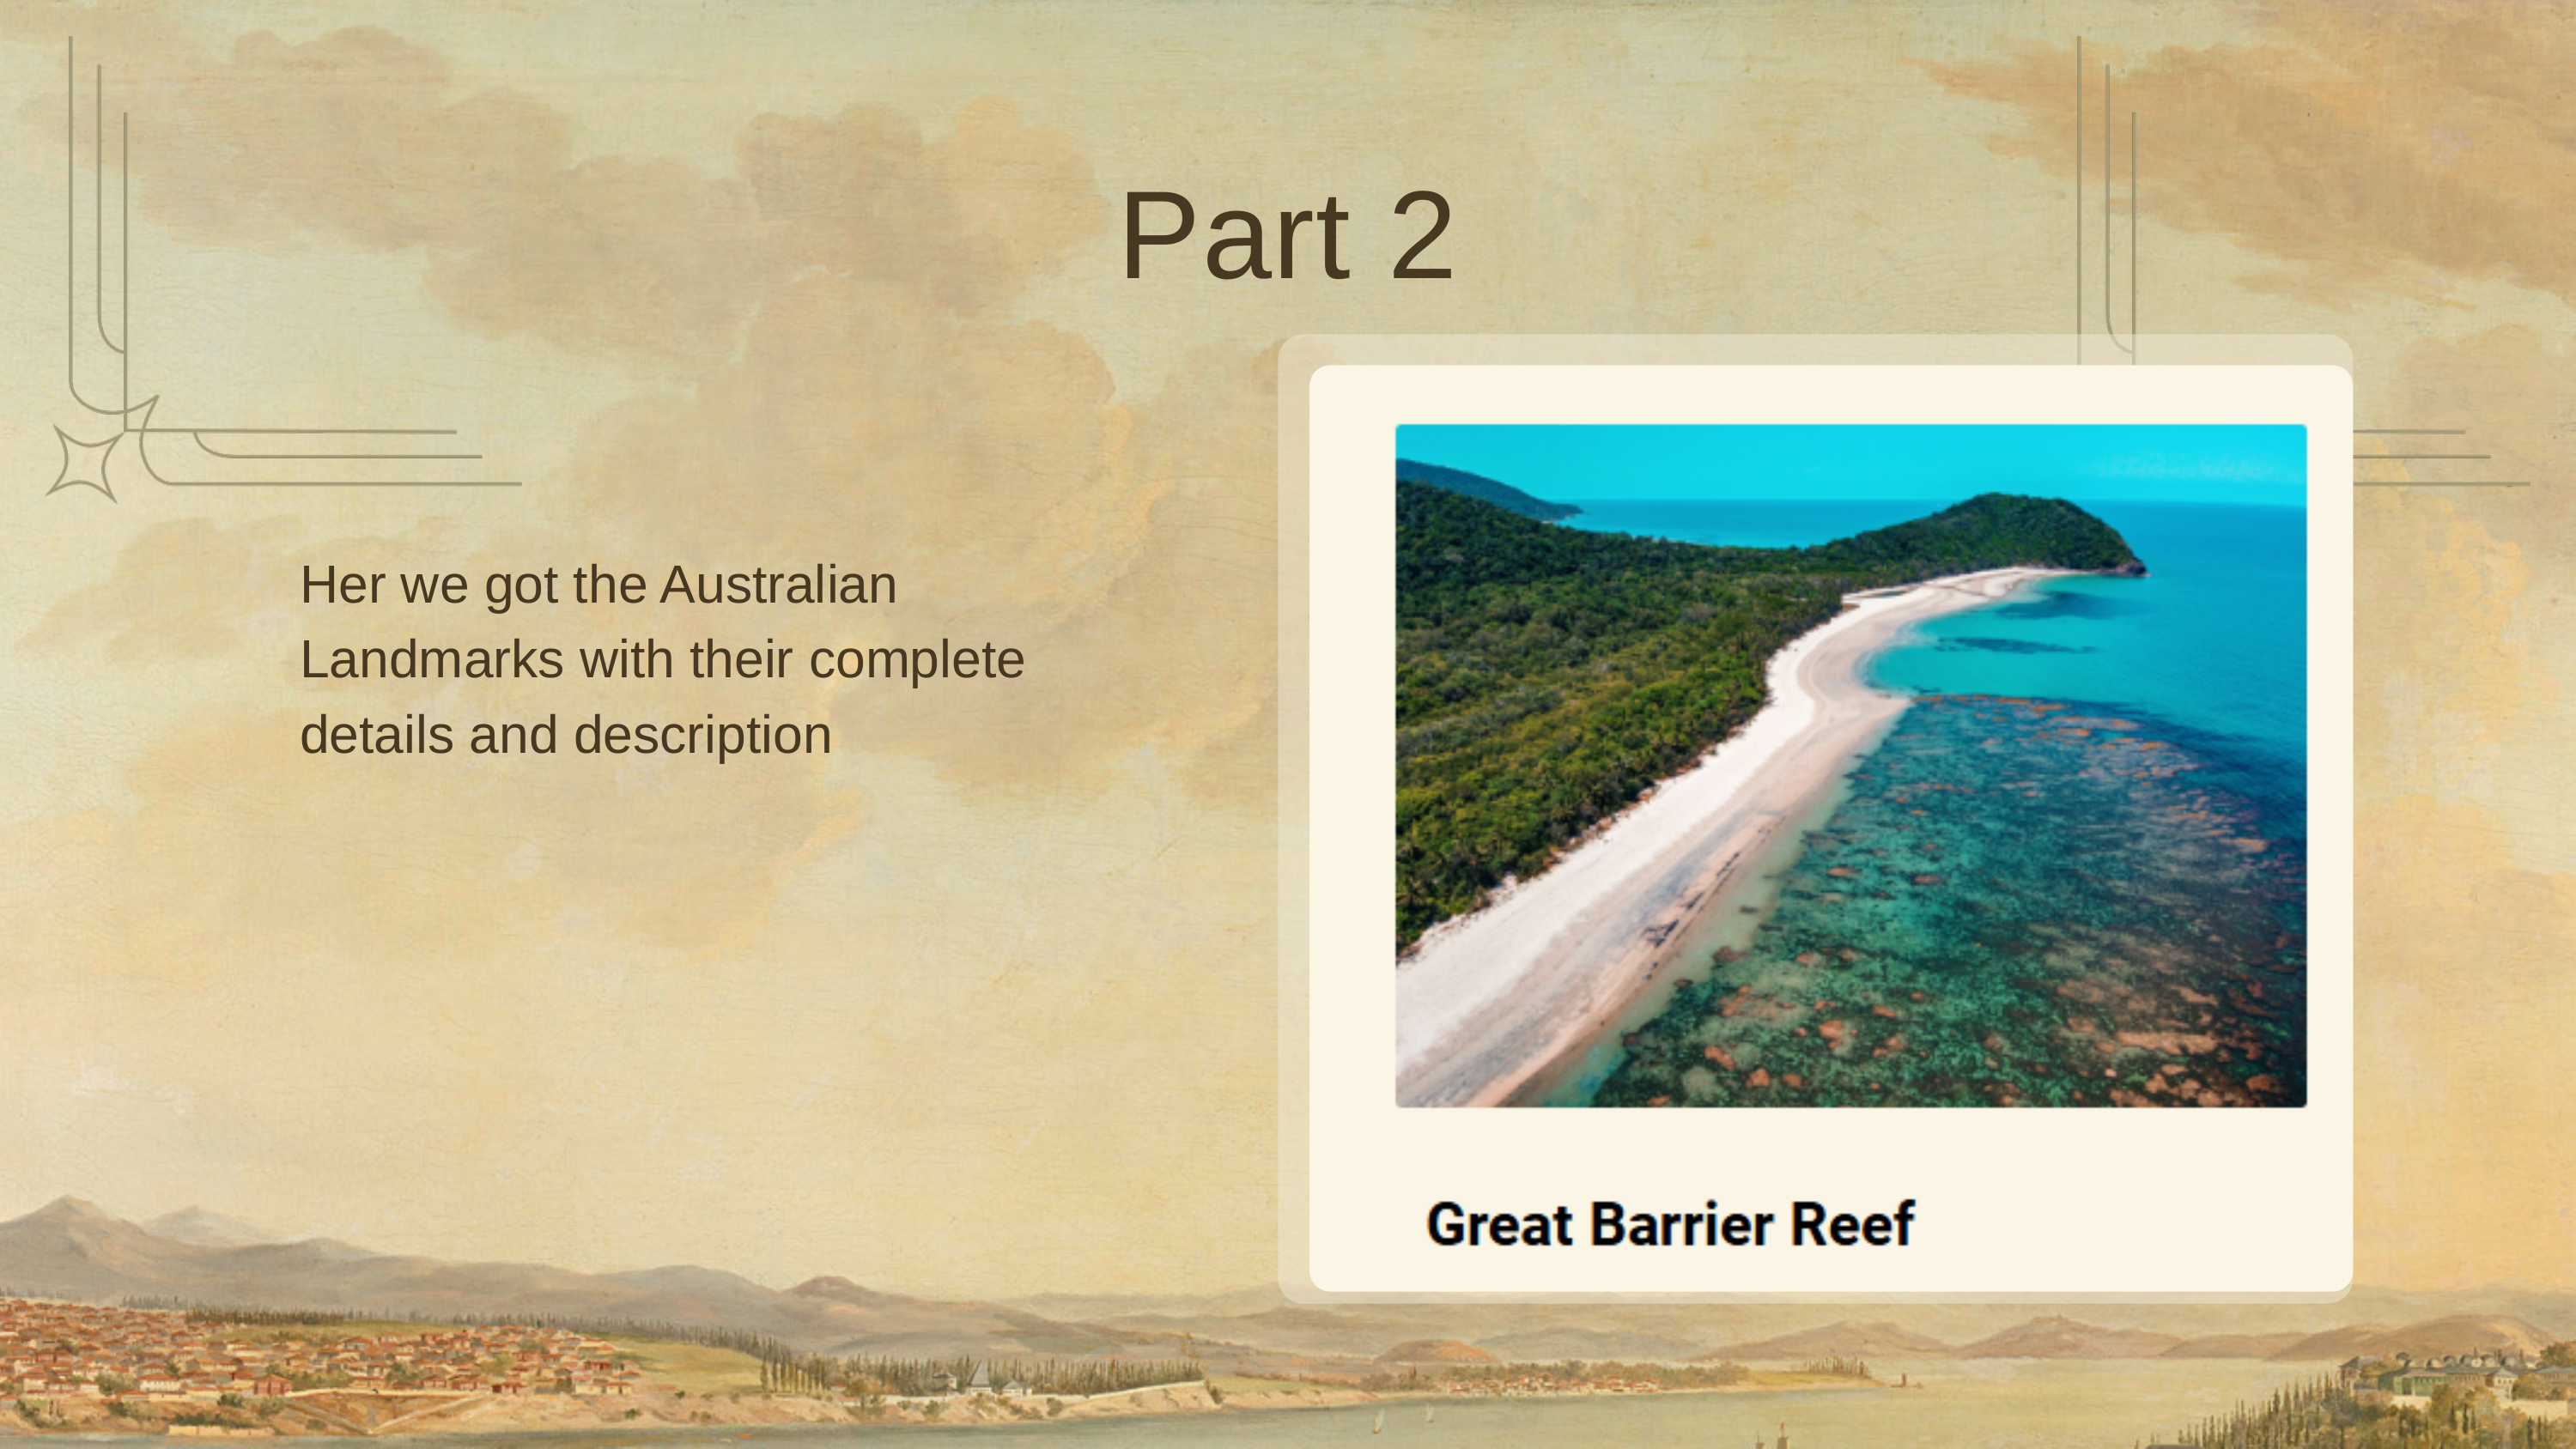

Part 2

Her we got the Australian Landmarks with their complete details and description